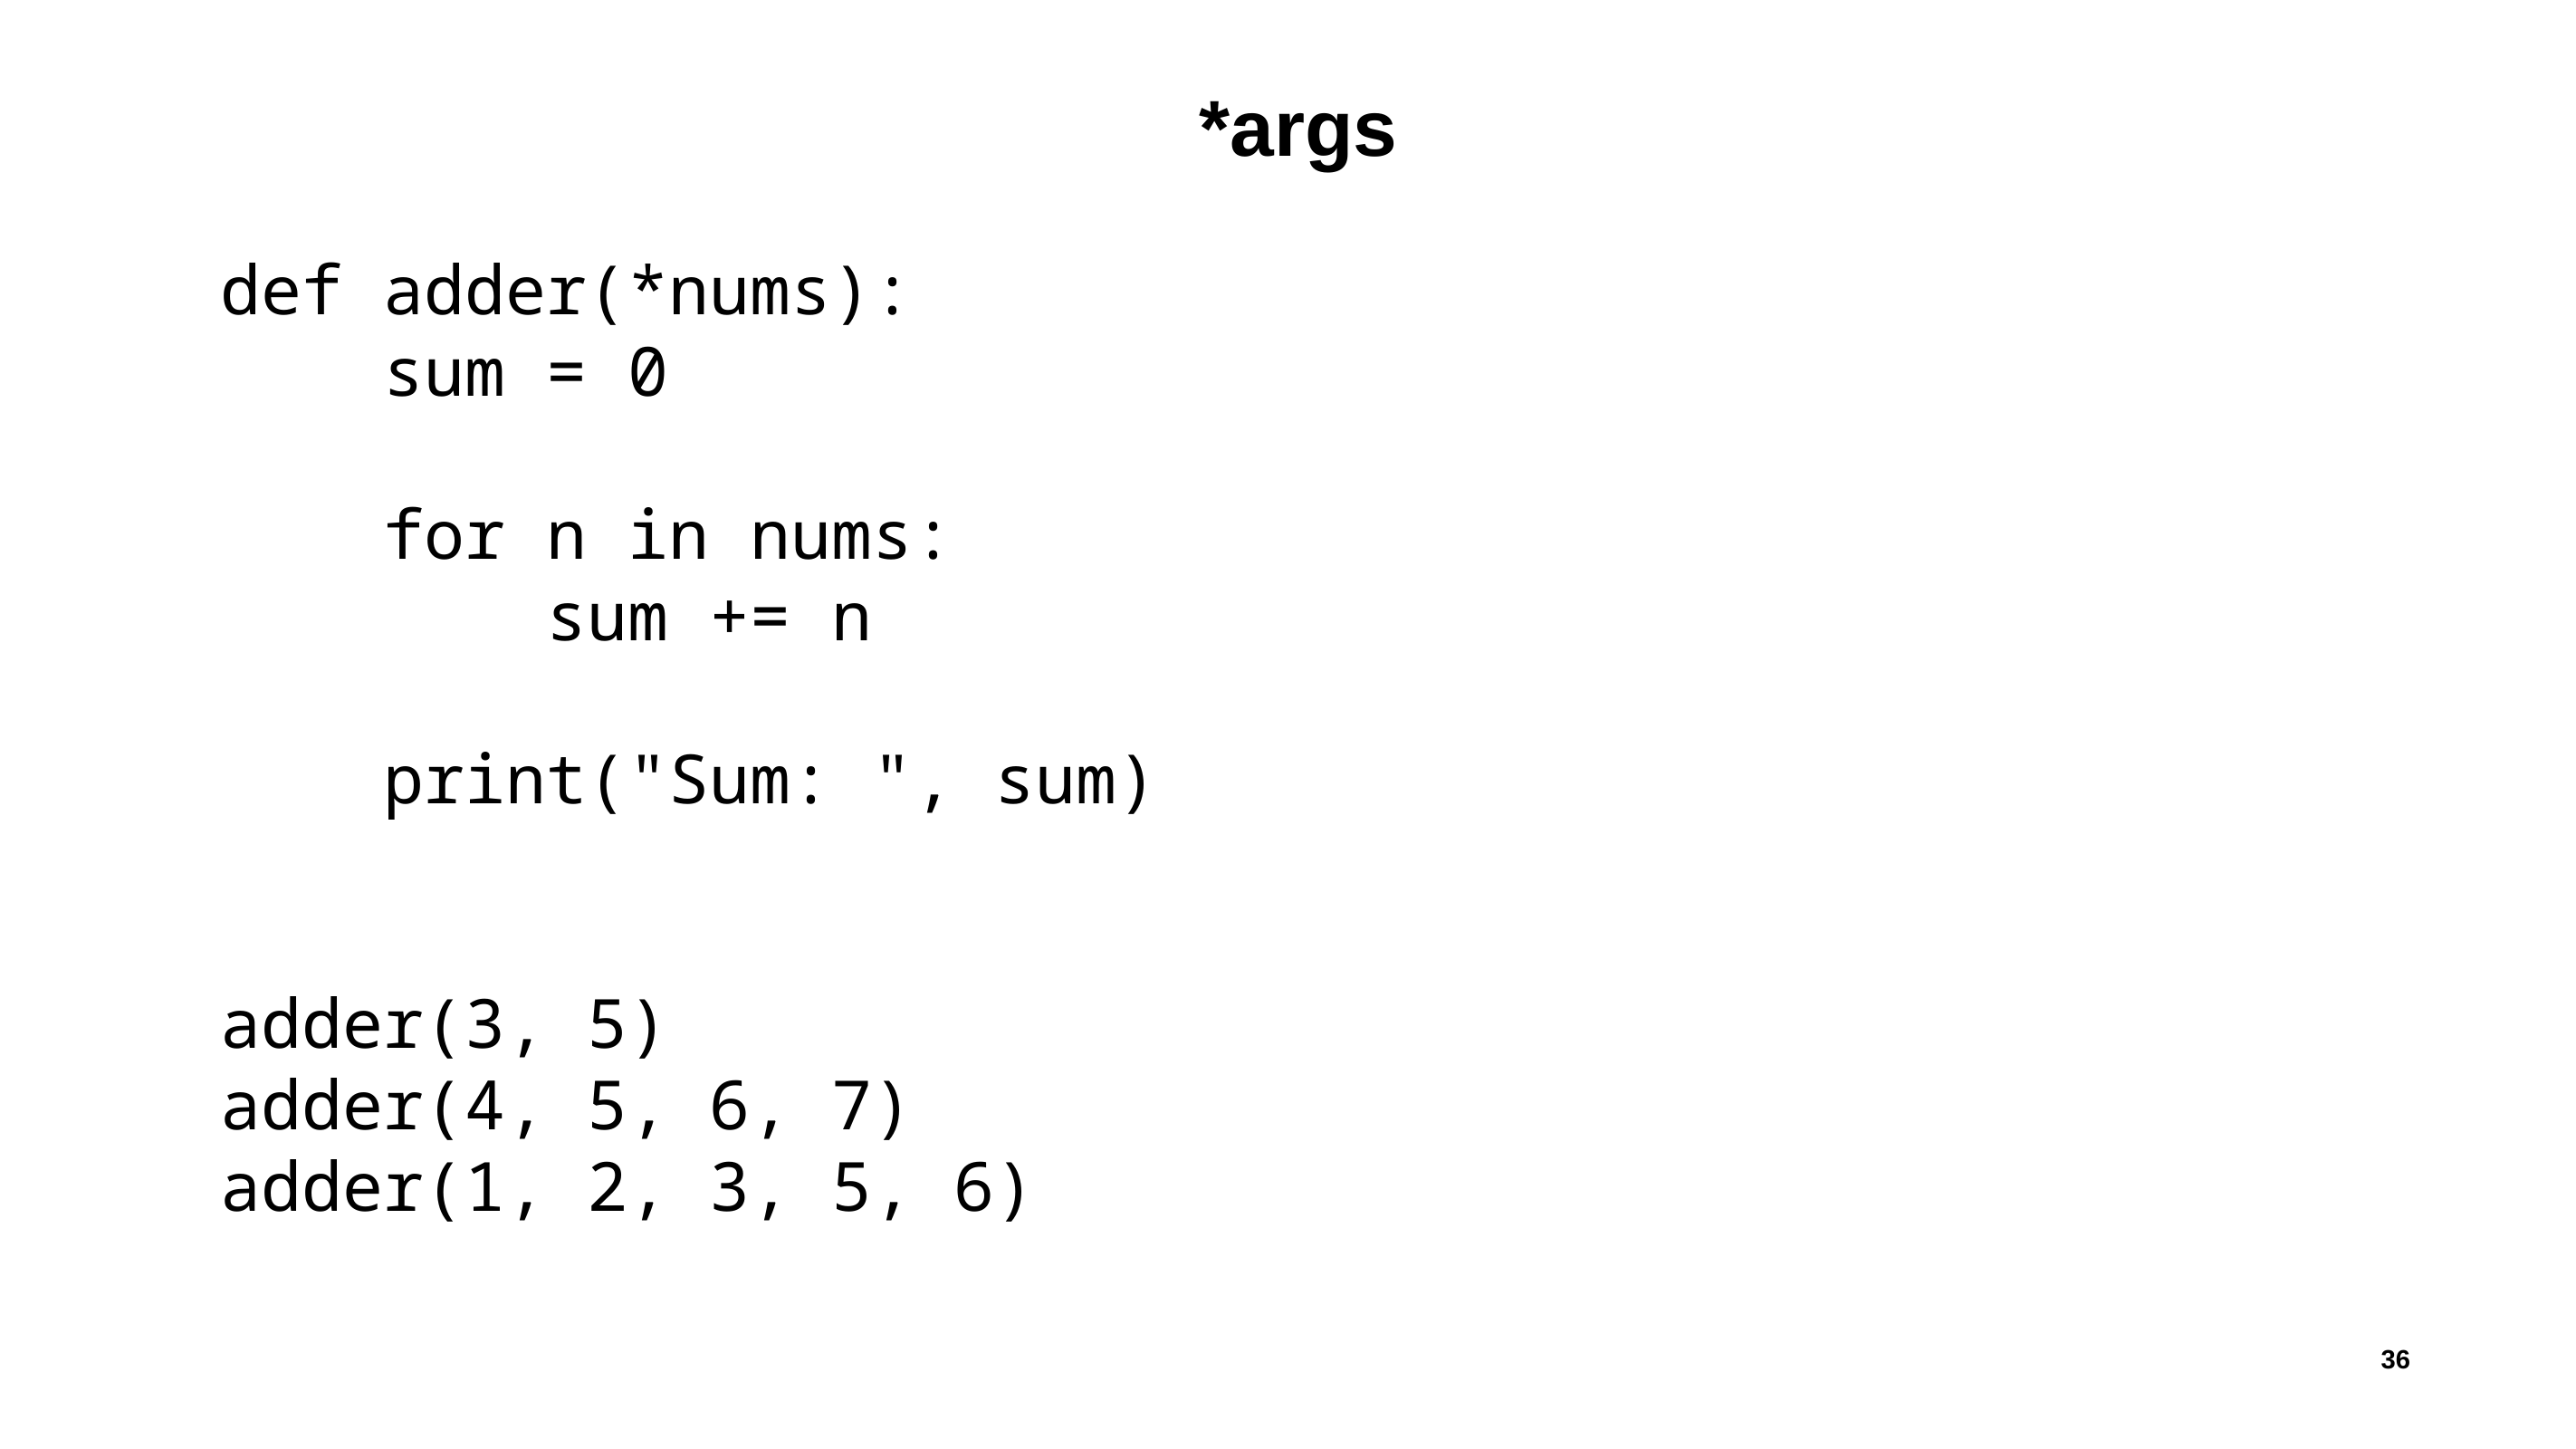

# *args
def adder(*nums):
    sum = 0
    for n in nums:
        sum += n
    print("Sum: ", sum)
adder(3, 5)
adder(4, 5, 6, 7)
adder(1, 2, 3, 5, 6)
36